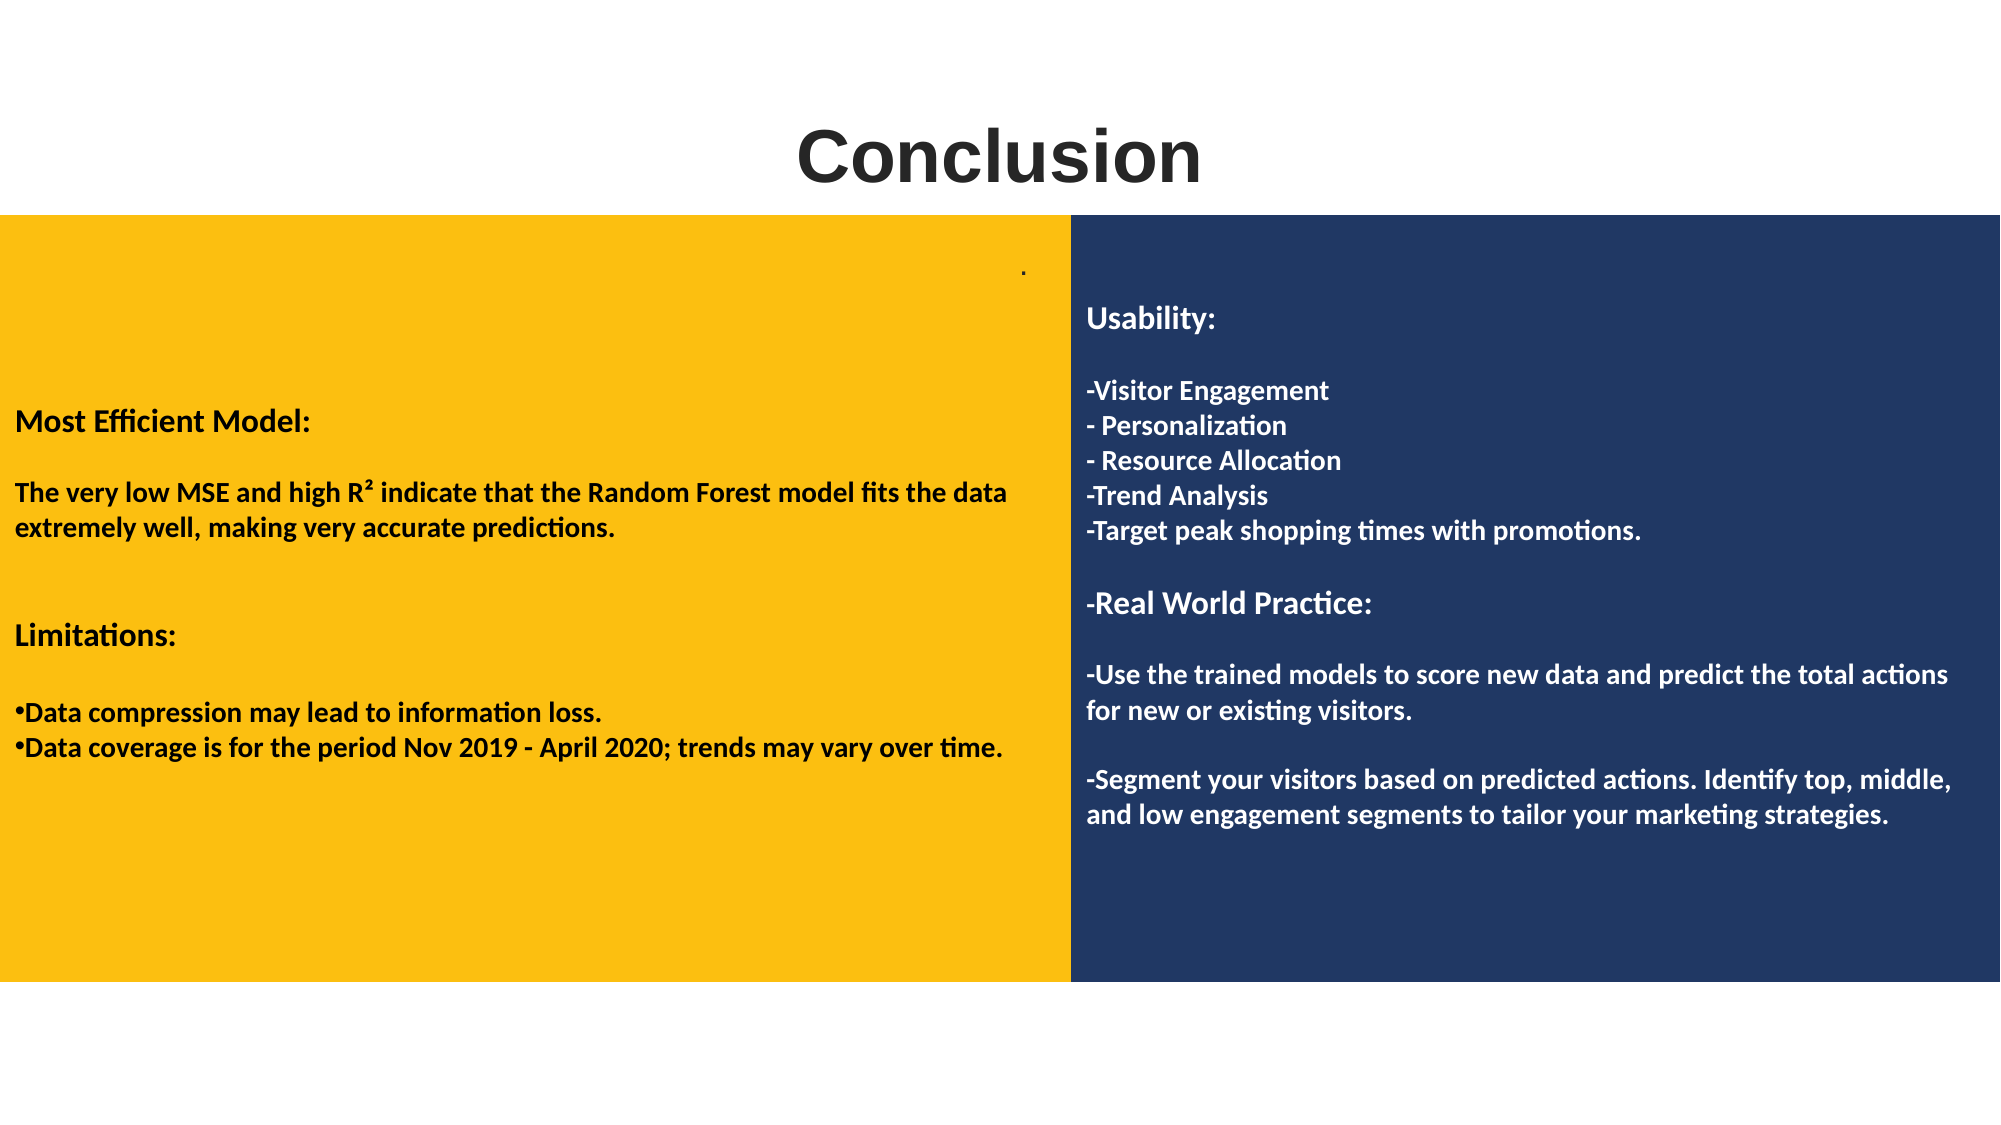

Conclusion
.
Usability:

-Visitor Engagement
- Personalization
- Resource Allocation
-Trend Analysis
-Target peak shopping times with promotions.

-Real World Practice:

-Use the trained models to score new data and predict the total actions for new or existing visitors.

-Segment your visitors based on predicted actions. Identify top, middle, and low engagement segments to tailor your marketing strategies.

Most Efficient Model:

The very low MSE and high R² indicate that the Random Forest model fits the data extremely well, making very accurate predictions.

Limitations:

Data compression may lead to information loss.
Data coverage is for the period Nov 2019 - April 2020; trends may vary over time.